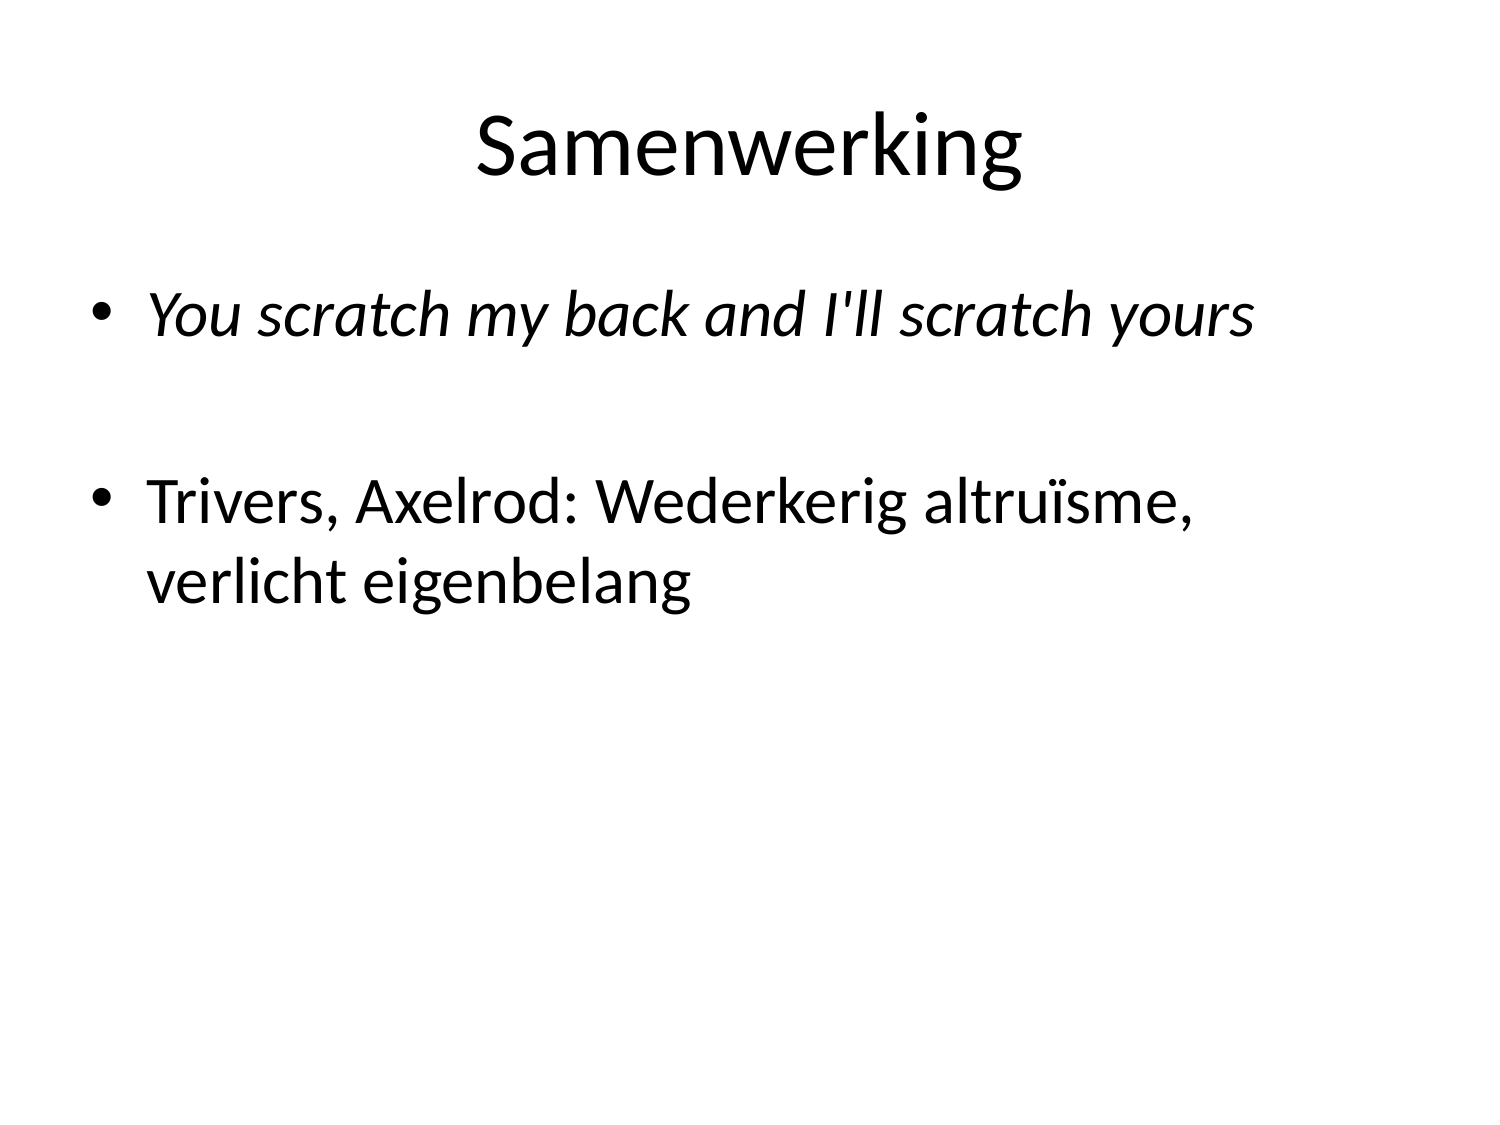

# Samenwerking
You scratch my back and I'll scratch yours

Trivers, Axelrod: Wederkerig altruïsme, verlicht eigenbelang